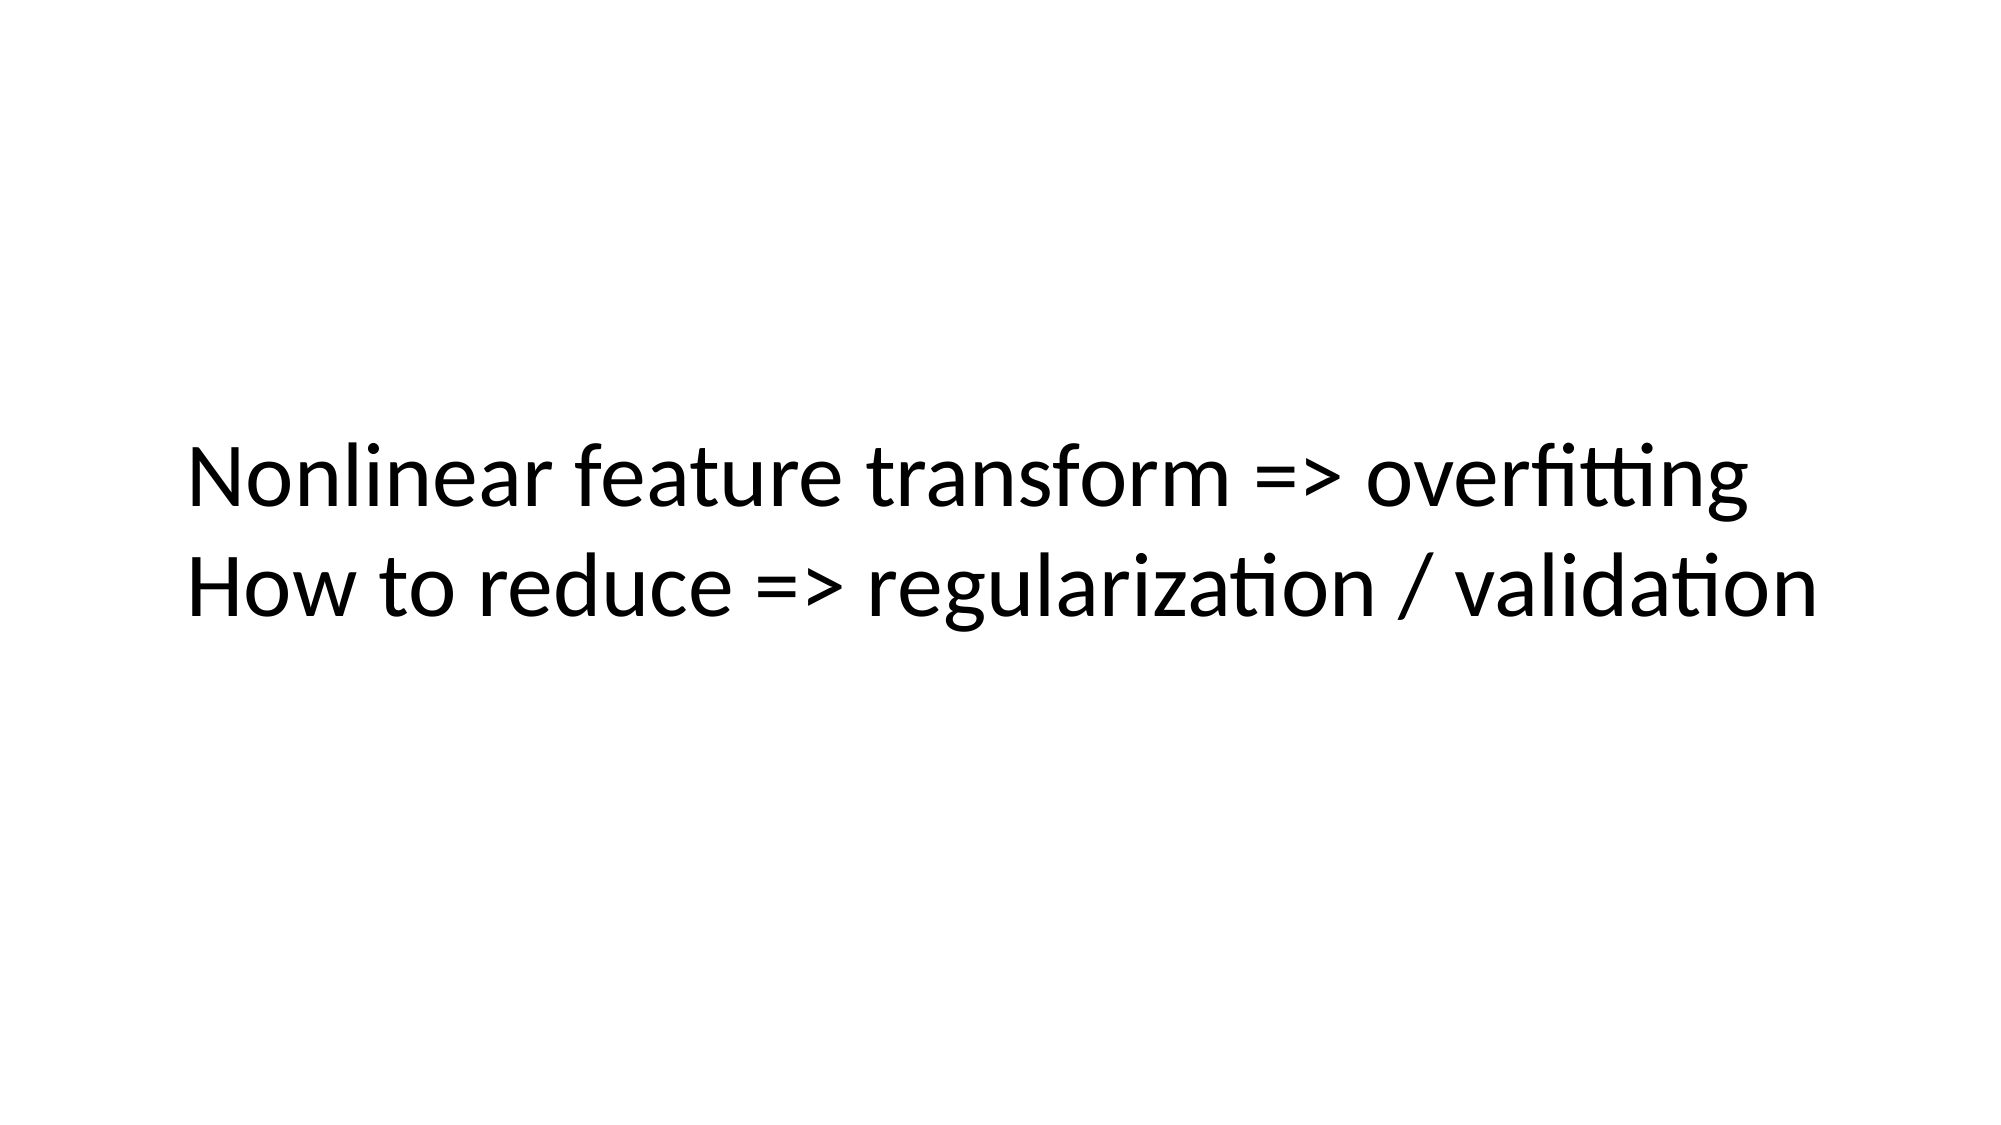

Nonlinear feature transform => overfitting
How to reduce => regularization / validation